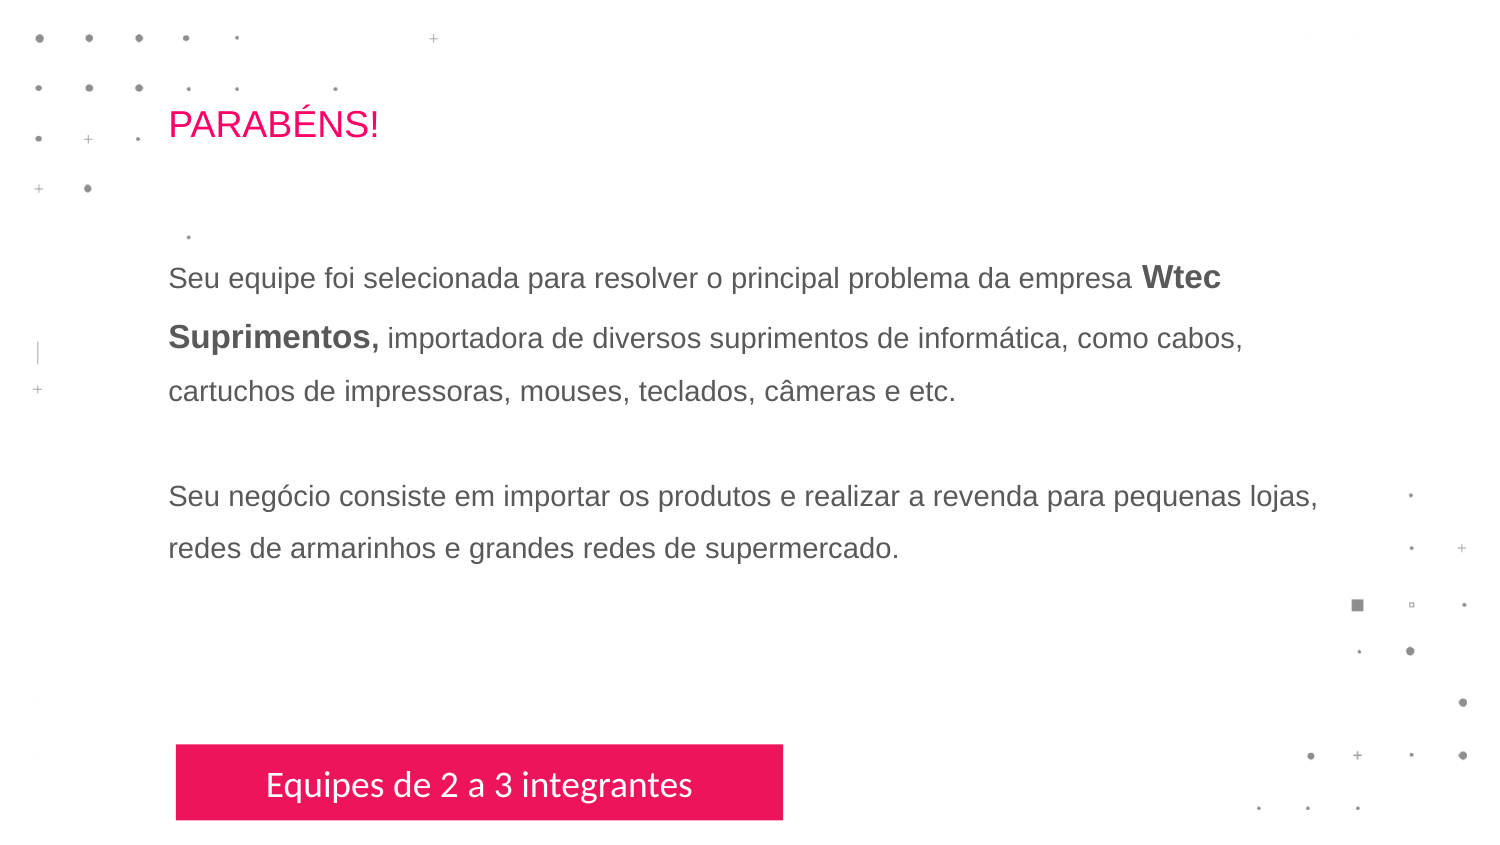

PARABÉNS!
Seu equipe foi selecionada para resolver o principal problema da empresa Wtec Suprimentos, importadora de diversos suprimentos de informática, como cabos, cartuchos de impressoras, mouses, teclados, câmeras e etc.

Seu negócio consiste em importar os produtos e realizar a revenda para pequenas lojas, redes de armarinhos e grandes redes de supermercado.
Equipes de 2 a 3 integrantes